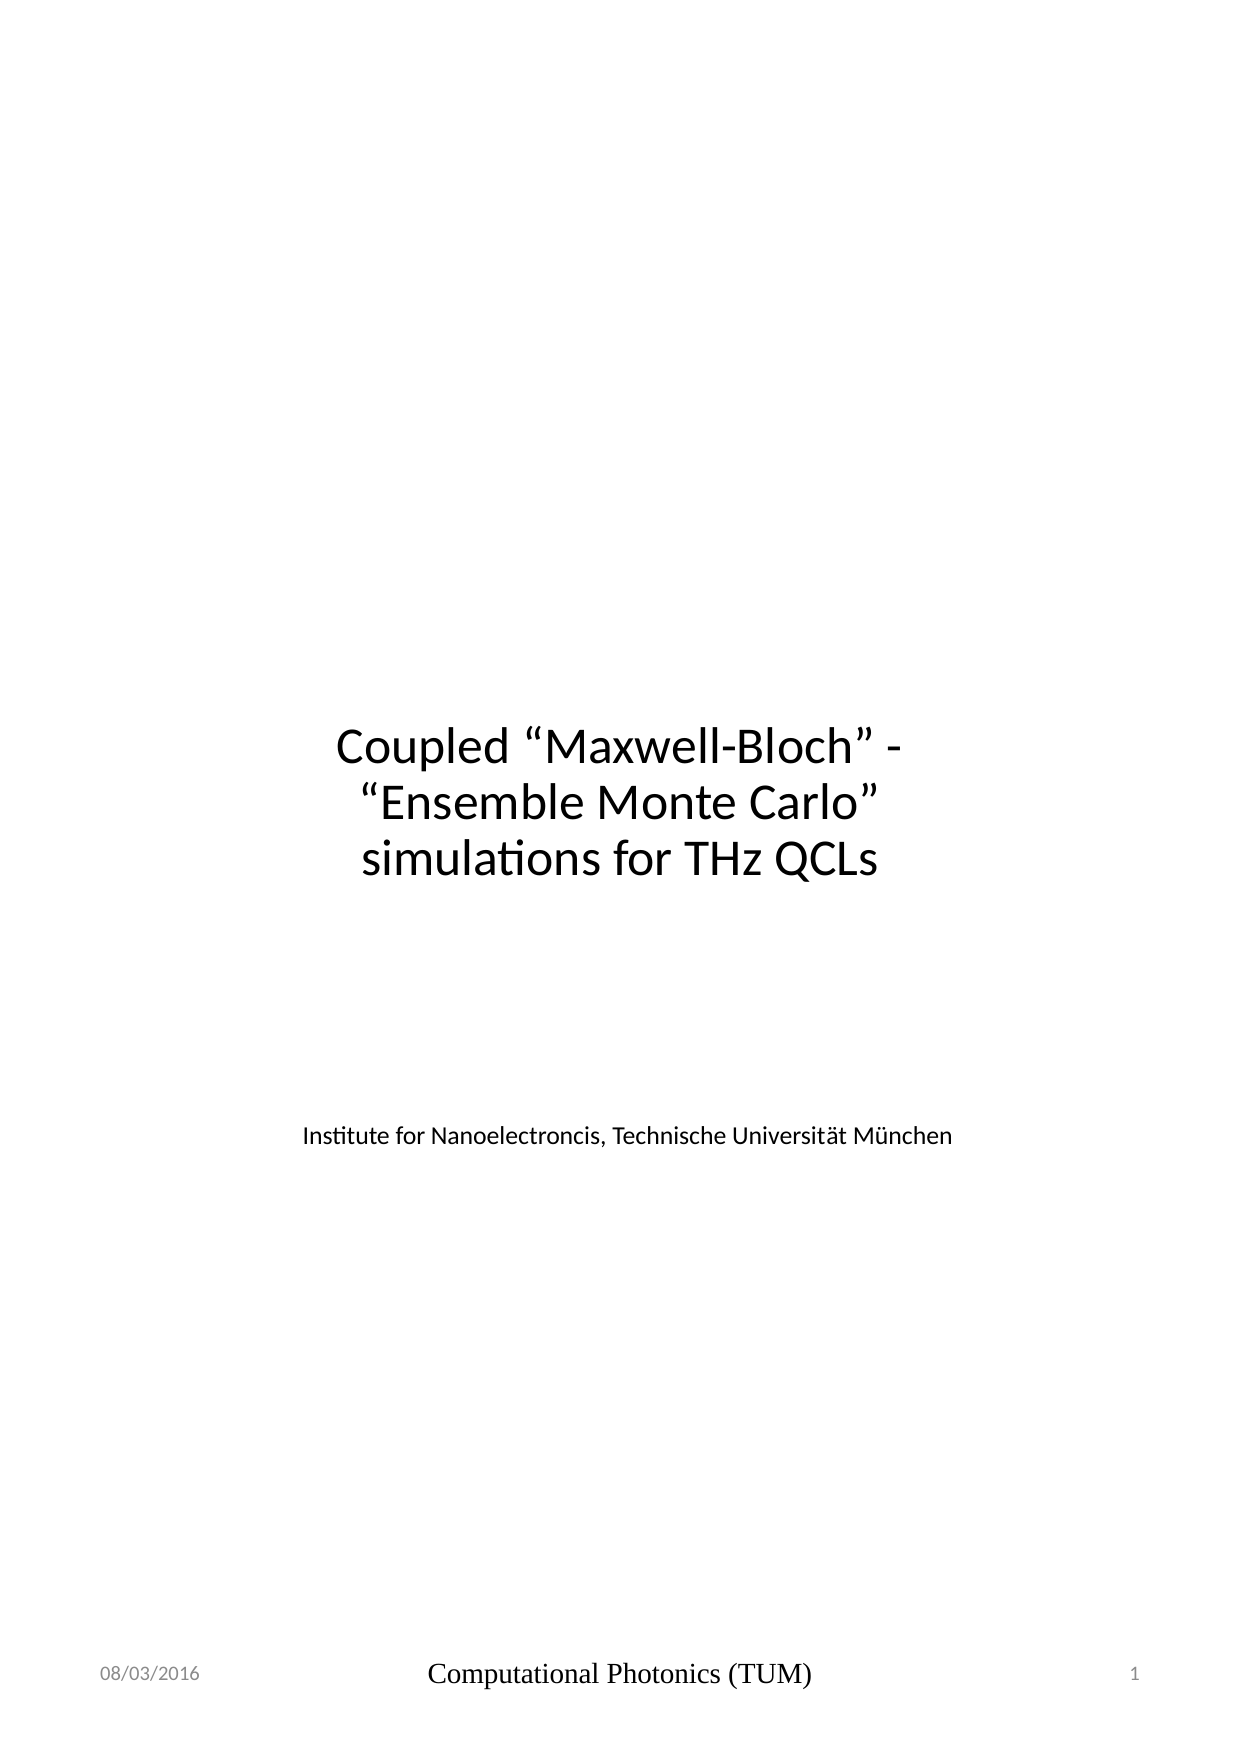

# Coupled “Maxwell-Bloch” - “Ensemble Monte Carlo” simulations for THz QCLs
Institute for Nanoelectroncis, Technische Universität München
08/03/2016
Computational Photonics (TUM)
1